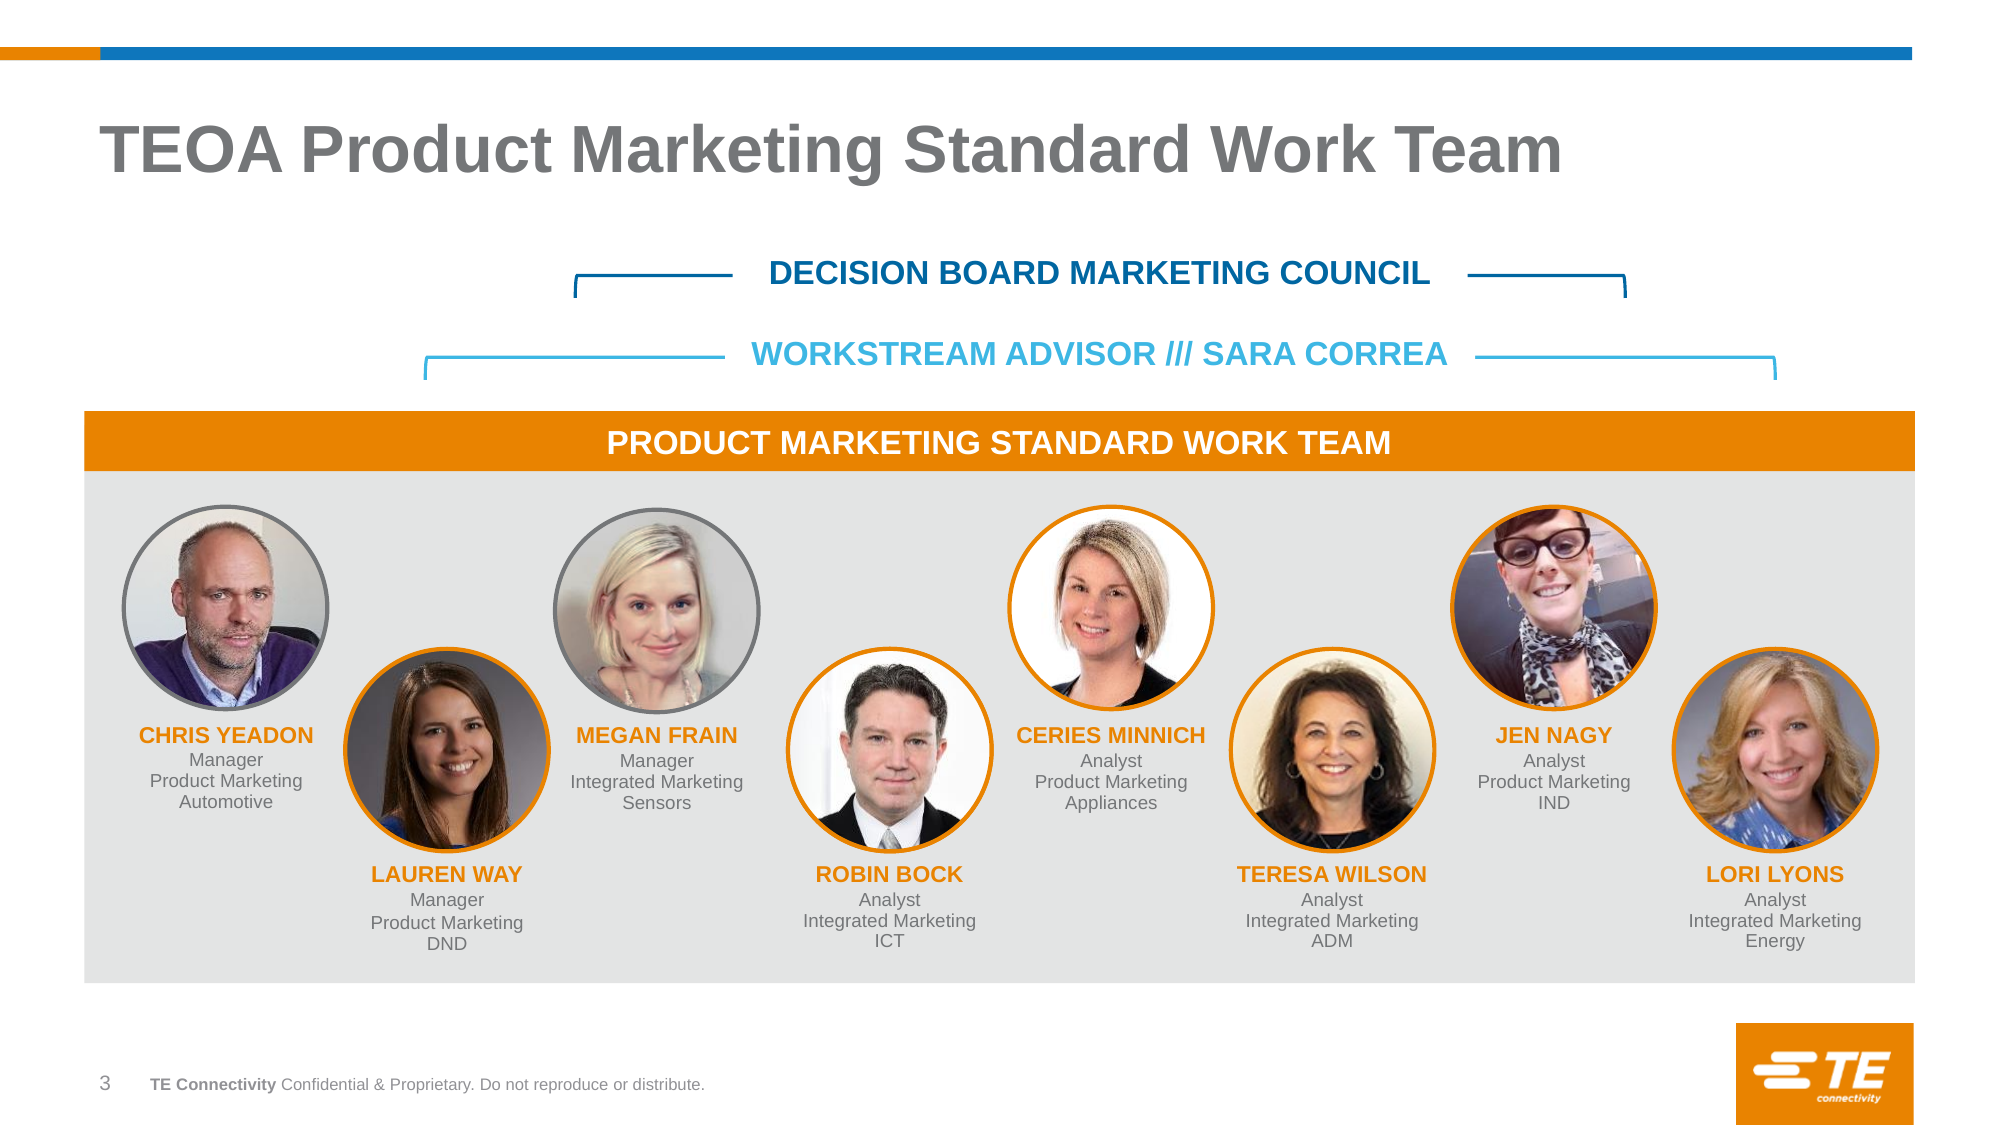

# TEOA Product Marketing Standard Work Team
DECISION BOARD MARKETING COUNCIL
WORKSTREAM ADVISOR /// SARA CORREA
PRODUCT MARKETING STANDARD WORK TEAM

CHRIS YEADON
Manager
Product Marketing
Automotive
MEGAN FRAIN
Manager
Integrated Marketing
Sensors
CERIES MINNICH
Analyst
Product Marketing
Appliances
JEN NAGY
Analyst
Product Marketing
IND
LAUREN WAY
Manager
Product Marketing
DND
ROBIN BOCK
Analyst
Integrated Marketing
ICT
TERESA WILSON
Analyst
Integrated Marketing
ADM
LORI LYONS
Analyst
Integrated Marketing
Energy
3